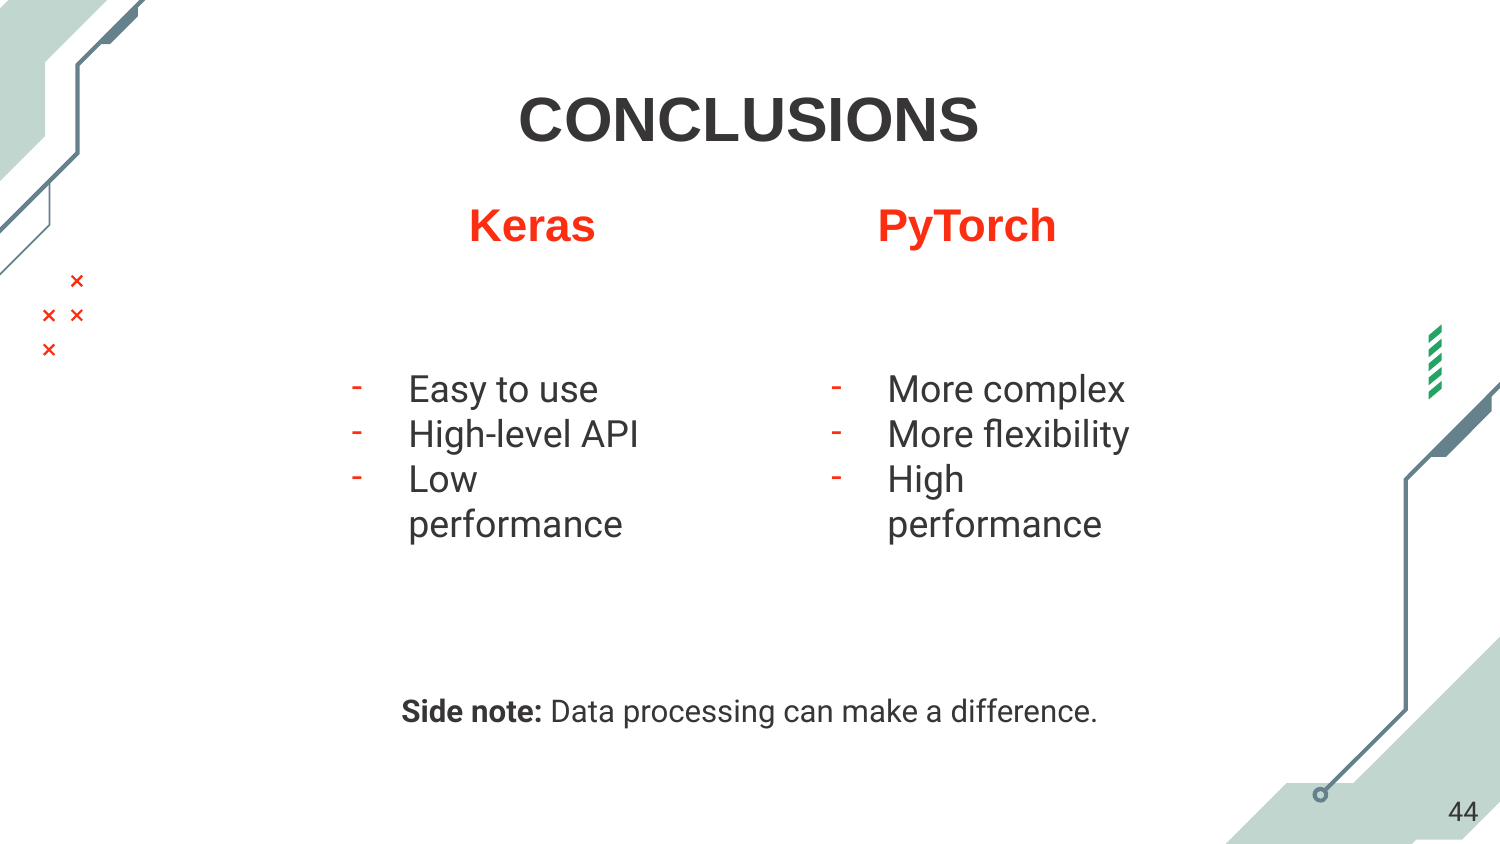

# CONCLUSIONS
Keras
PyTorch
Easy to use
High-level API
Low performance
More complex
More flexibility
High performance
Side note: Data processing can make a difference.
44